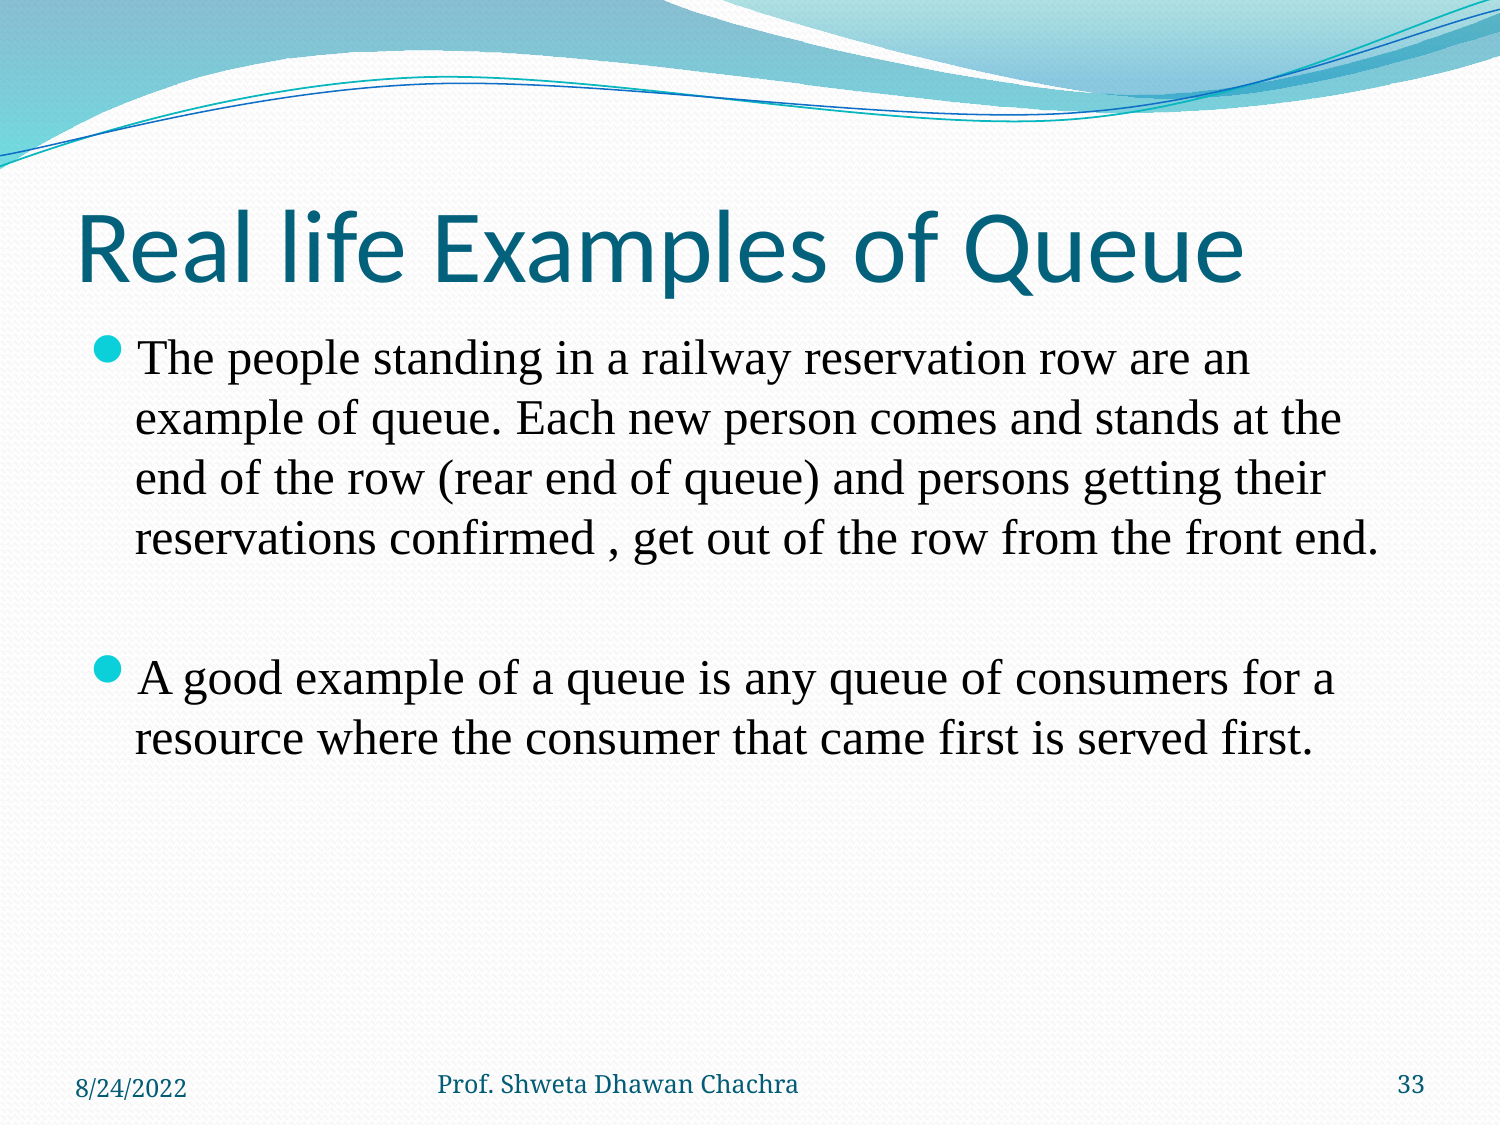

# Real life Examples of Queue
The people standing in a railway reservation row are an example of queue. Each new person comes and stands at the end of the row (rear end of queue) and persons getting their reservations confirmed , get out of the row from the front end.

A good example of a queue is any queue of consumers for a resource where the consumer that came first is served first.

8/24/2022
Prof. Shweta Dhawan Chachra
33